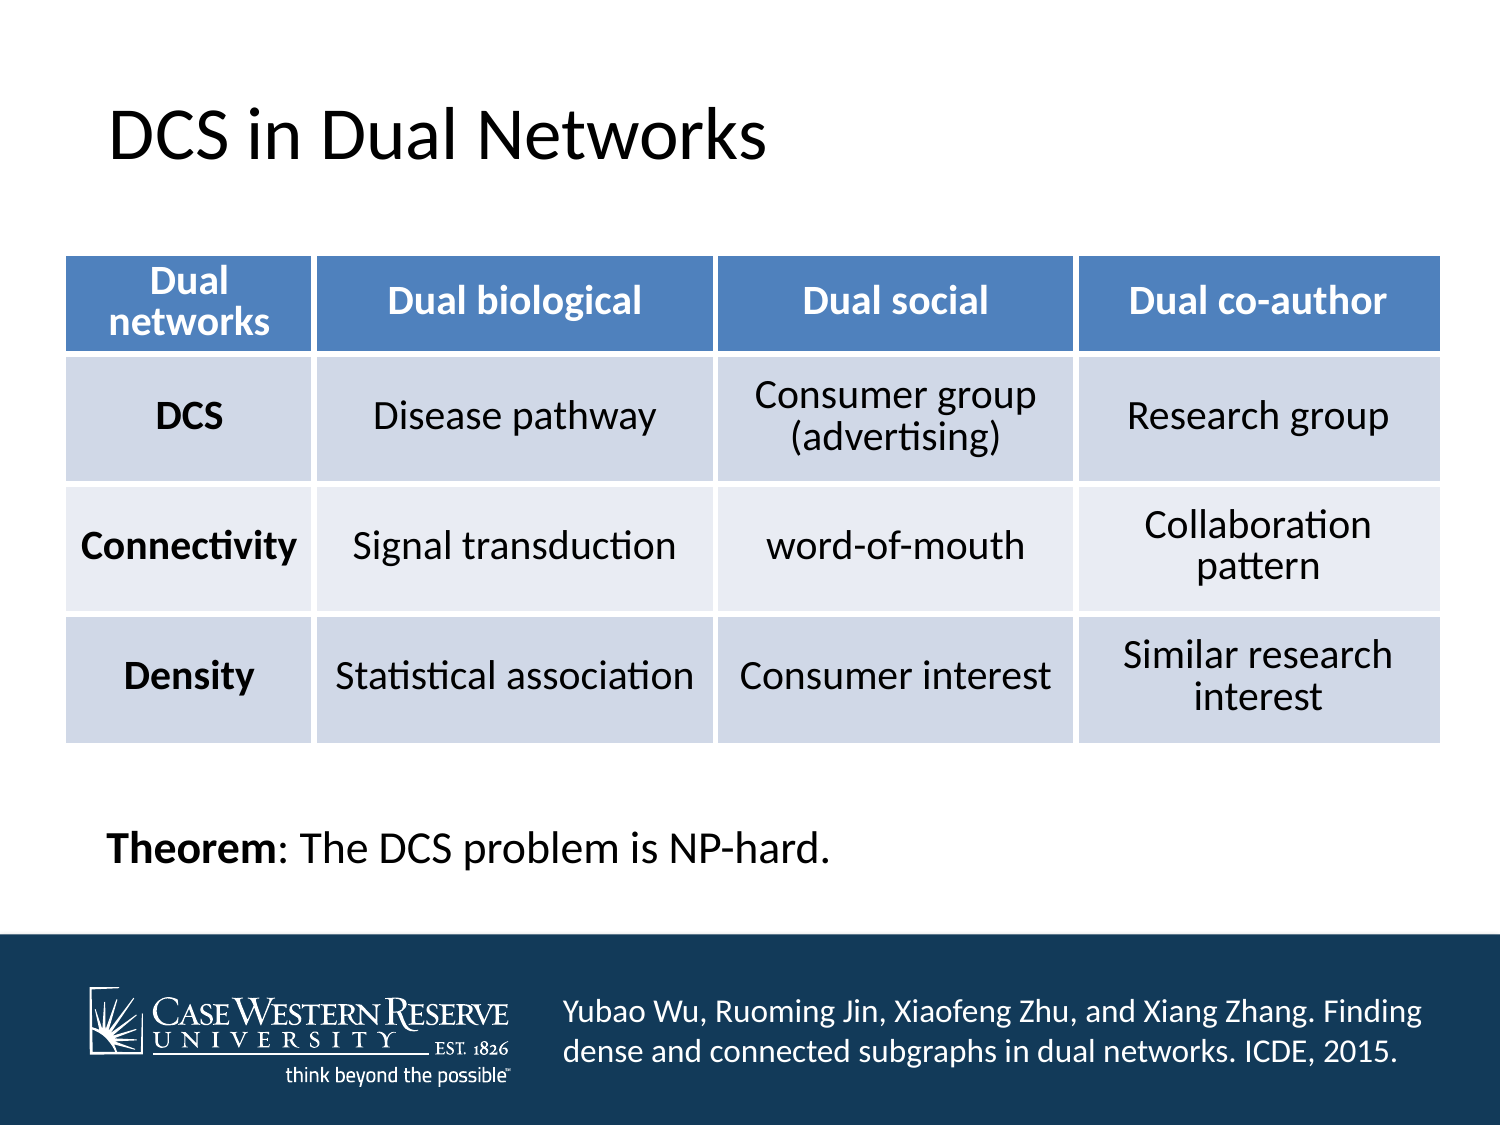

# DCS in Dual Networks
| Dual networks | Dual biological | Dual social | Dual co-author |
| --- | --- | --- | --- |
| DCS | Disease pathway | Consumer group (advertising) | Research group |
| Connectivity | Signal transduction | word-of-mouth | Collaboration pattern |
| Density | Statistical association | Consumer interest | Similar research interest |
Theorem: The DCS problem is NP-hard.
Yubao Wu, Ruoming Jin, Xiaofeng Zhu, and Xiang Zhang. Finding dense and connected subgraphs in dual networks. ICDE, 2015.